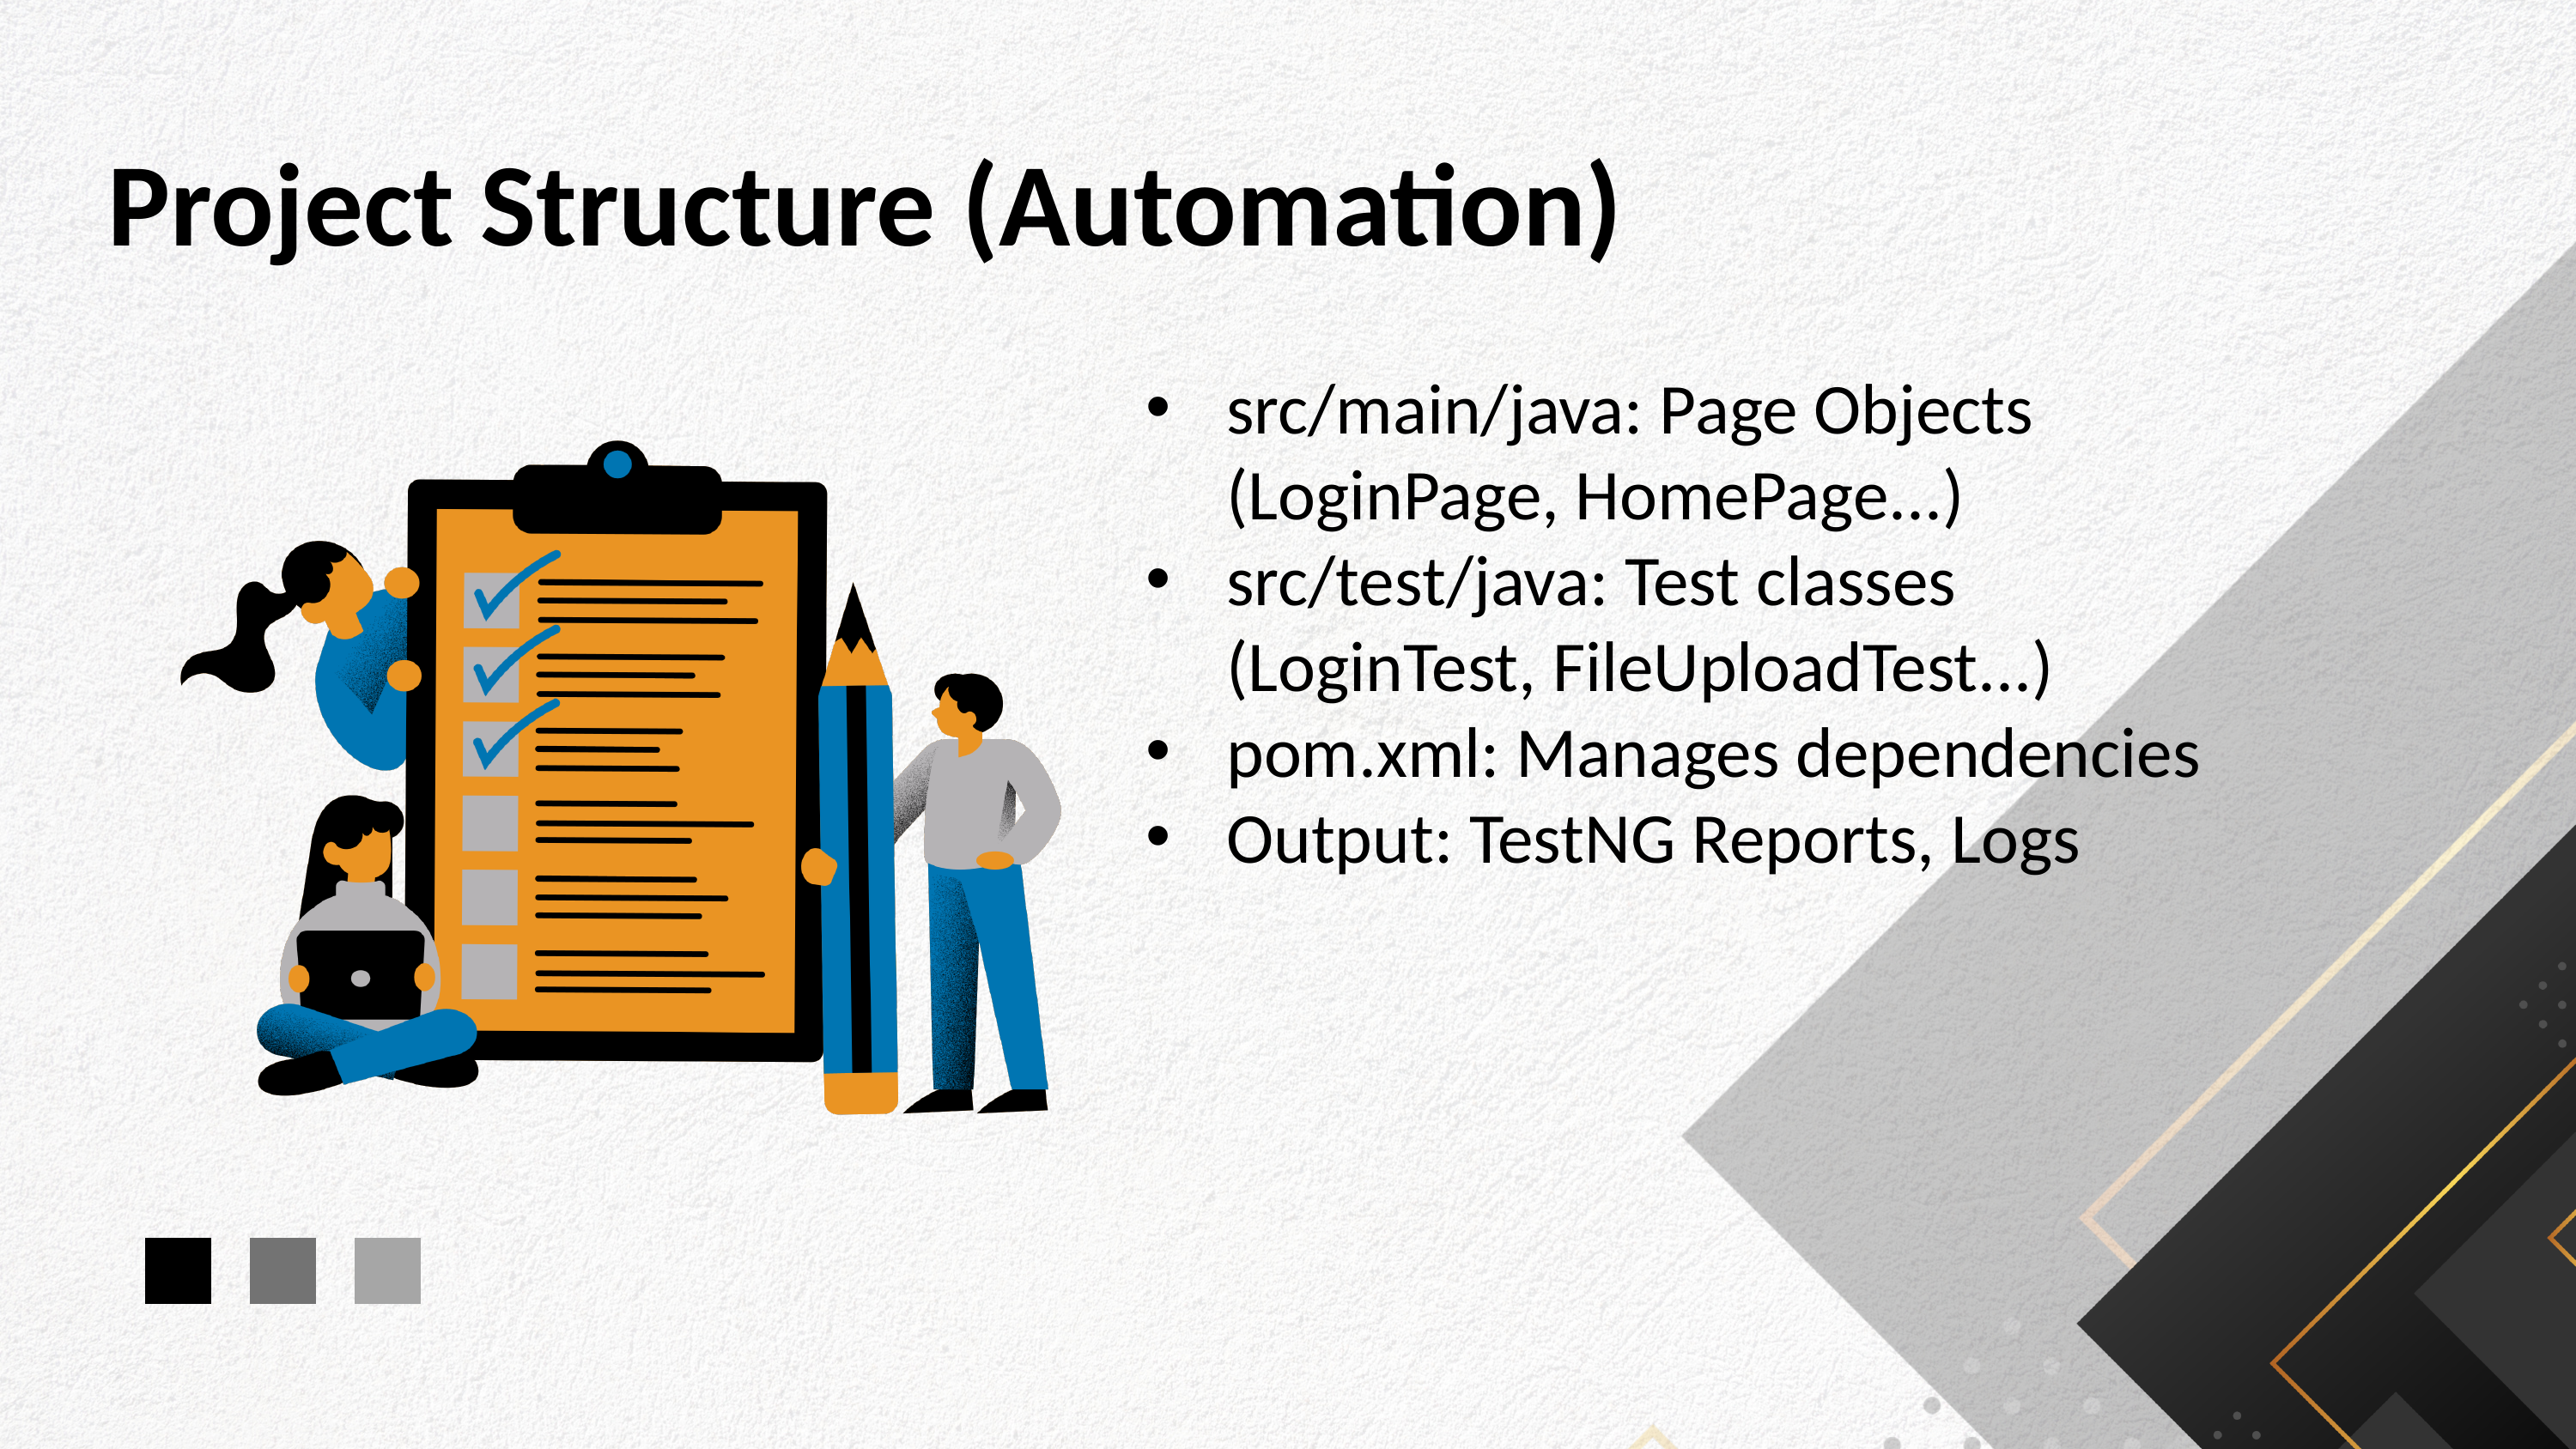

Project Structure (Automation)
src/main/java: Page Objects (LoginPage, HomePage...)
src/test/java: Test classes (LoginTest, FileUploadTest...)
pom.xml: Manages dependencies
Output: TestNG Reports, Logs